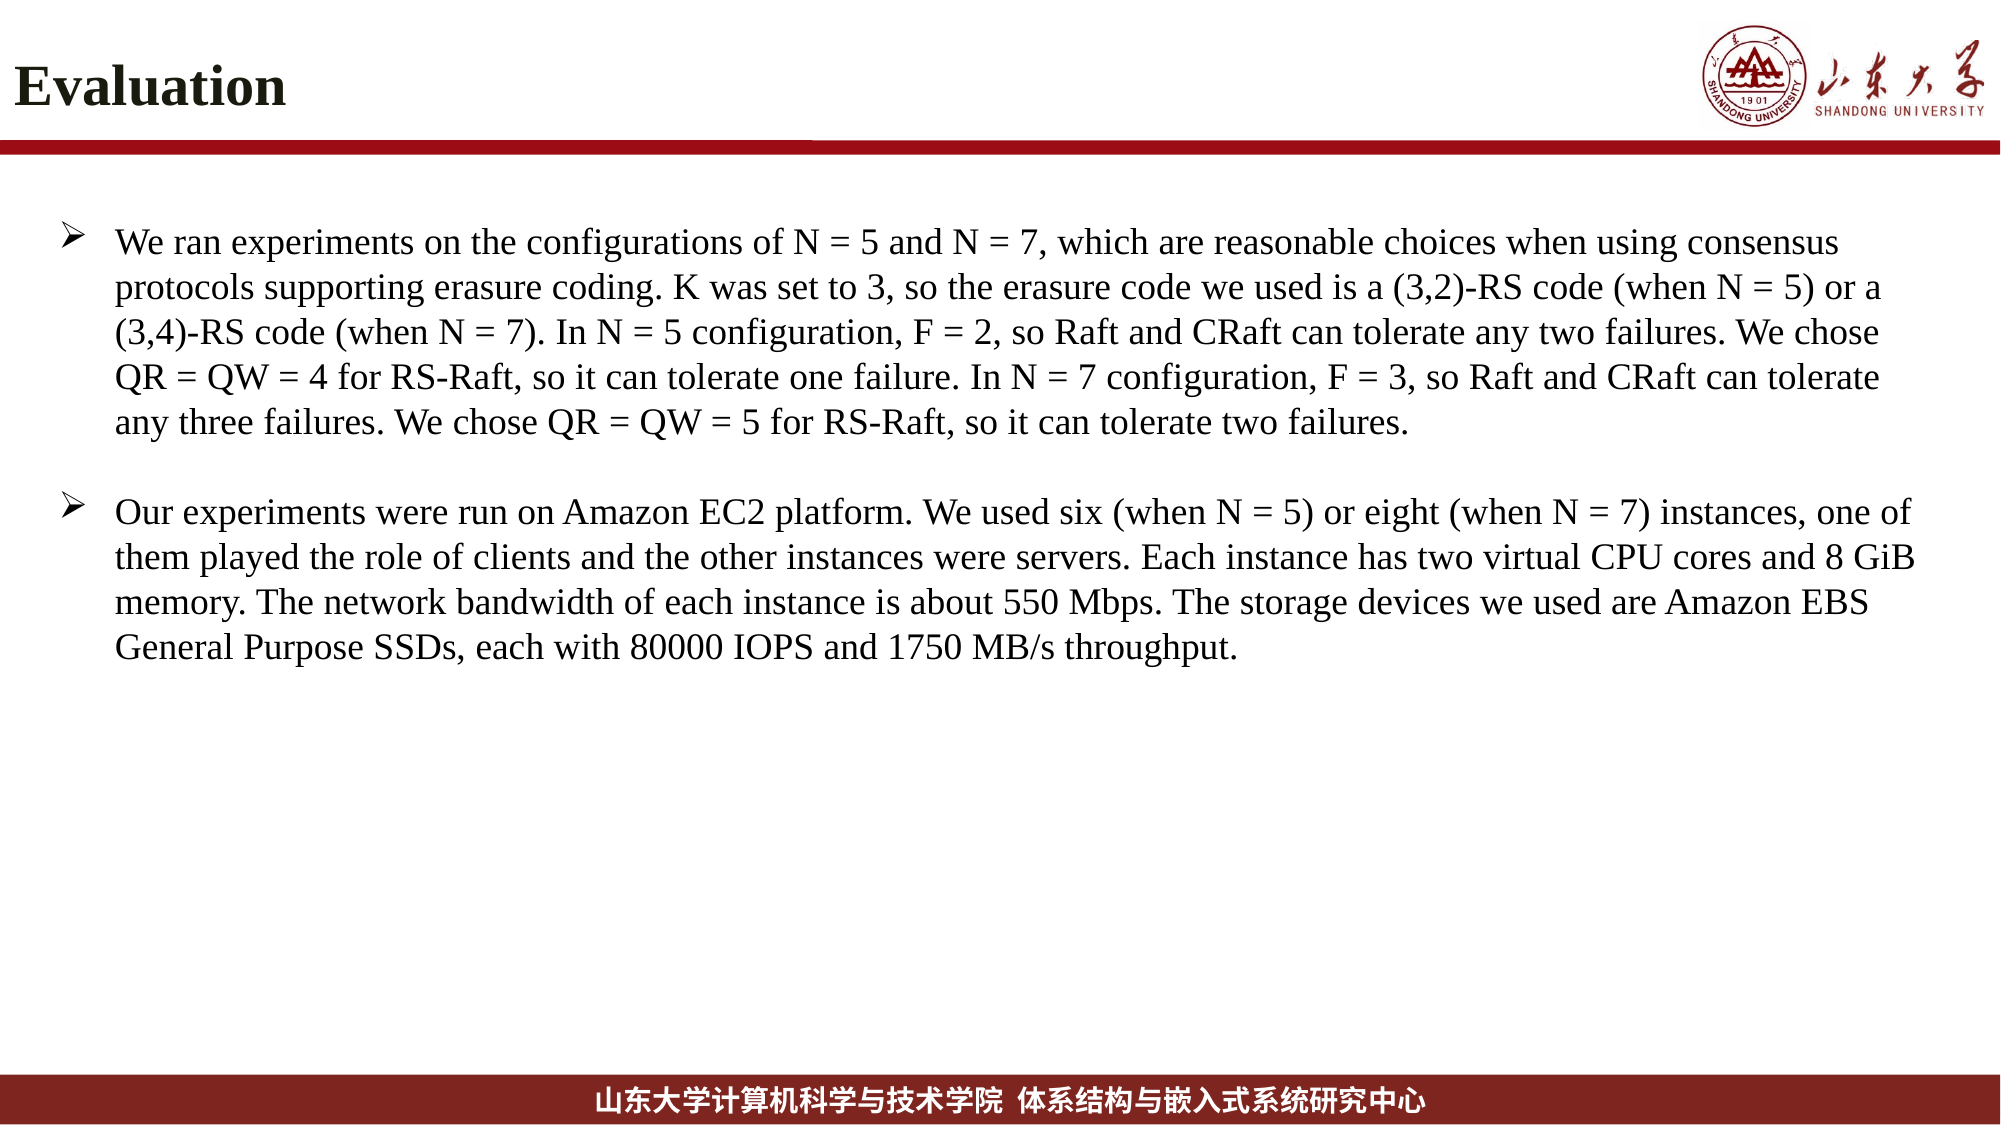

# Evaluation
We ran experiments on the configurations of N = 5 and N = 7, which are reasonable choices when using consensus protocols supporting erasure coding. K was set to 3, so the erasure code we used is a (3,2)-RS code (when N = 5) or a (3,4)-RS code (when N = 7). In N = 5 configuration, F = 2, so Raft and CRaft can tolerate any two failures. We chose QR = QW = 4 for RS-Raft, so it can tolerate one failure. In N = 7 configuration, F = 3, so Raft and CRaft can tolerate any three failures. We chose QR = QW = 5 for RS-Raft, so it can tolerate two failures.

Our experiments were run on Amazon EC2 platform. We used six (when N = 5) or eight (when N = 7) instances, one of them played the role of clients and the other instances were servers. Each instance has two virtual CPU cores and 8 GiB memory. The network bandwidth of each instance is about 550 Mbps. The storage devices we used are Amazon EBS General Purpose SSDs, each with 80000 IOPS and 1750 MB/s throughput.